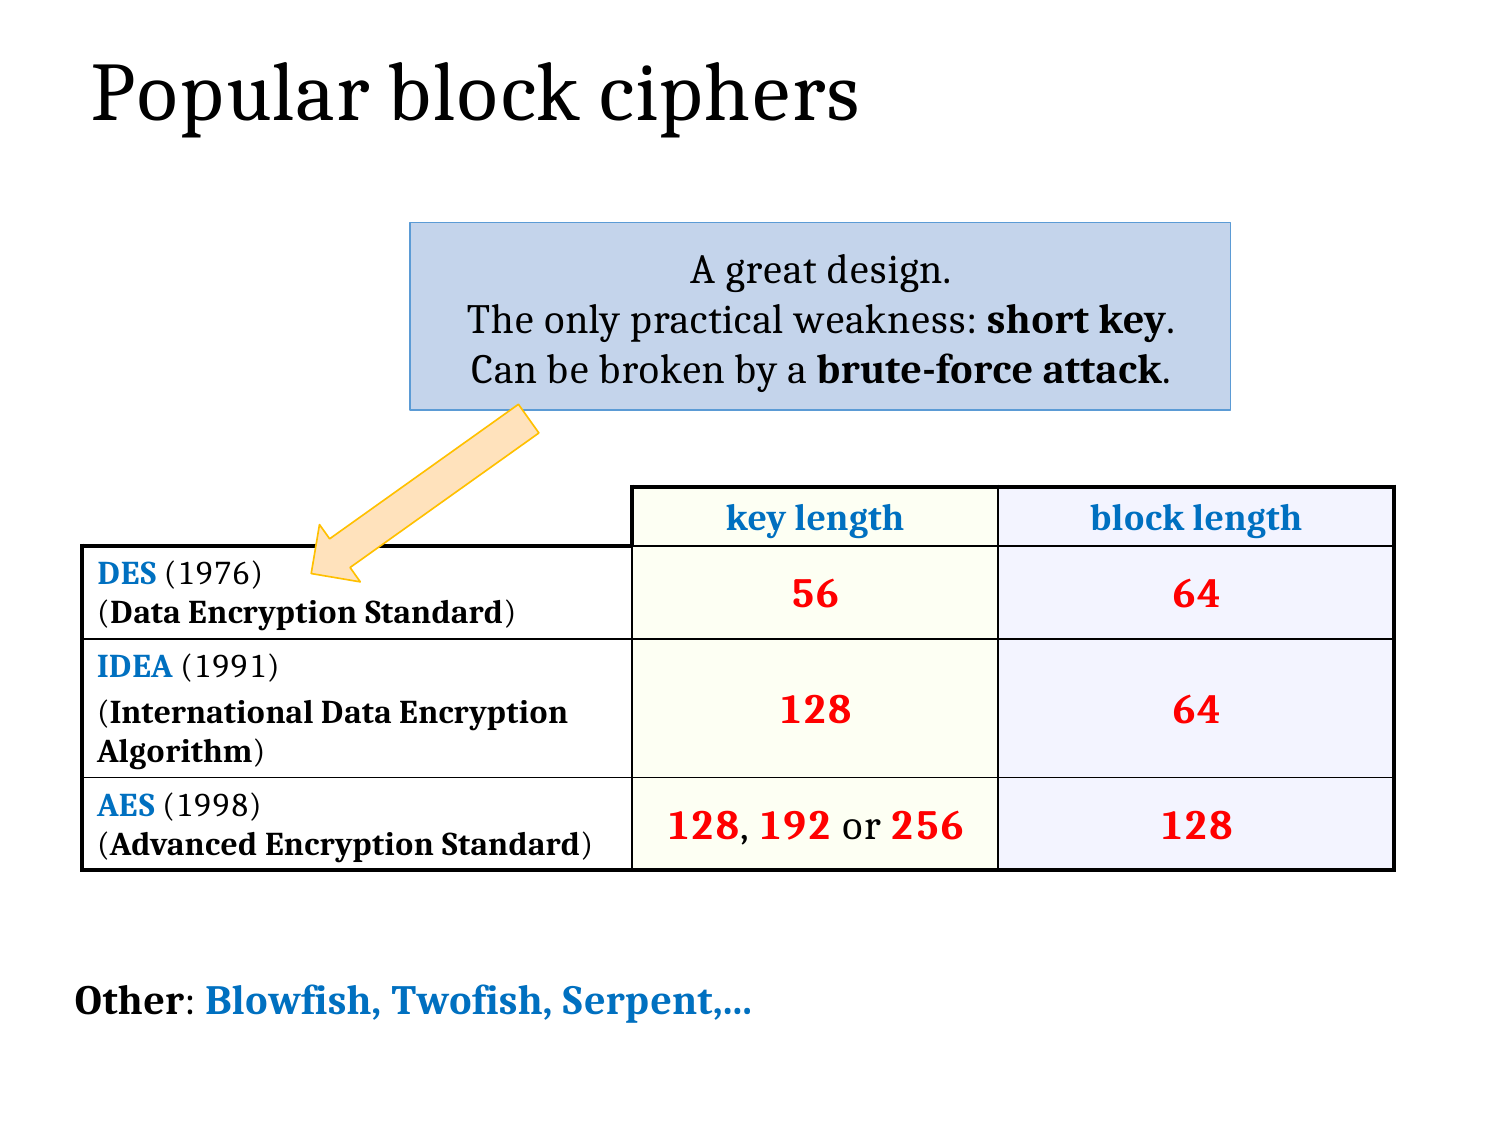

# Popular block ciphers
A great design.
The only practical weakness: short key.
Can be broken by a brute-force attack.

|  | key length | block length |
| --- | --- | --- |
| DES (1976) (Data Encryption Standard) | 56 | 64 |
| IDEA (1991) (International Data Encryption Algorithm) | 128 | 64 |
| AES (1998) (Advanced Encryption Standard) | 128, 192 or 256 | 128 |
Other: Blowfish, Twofish, Serpent,...